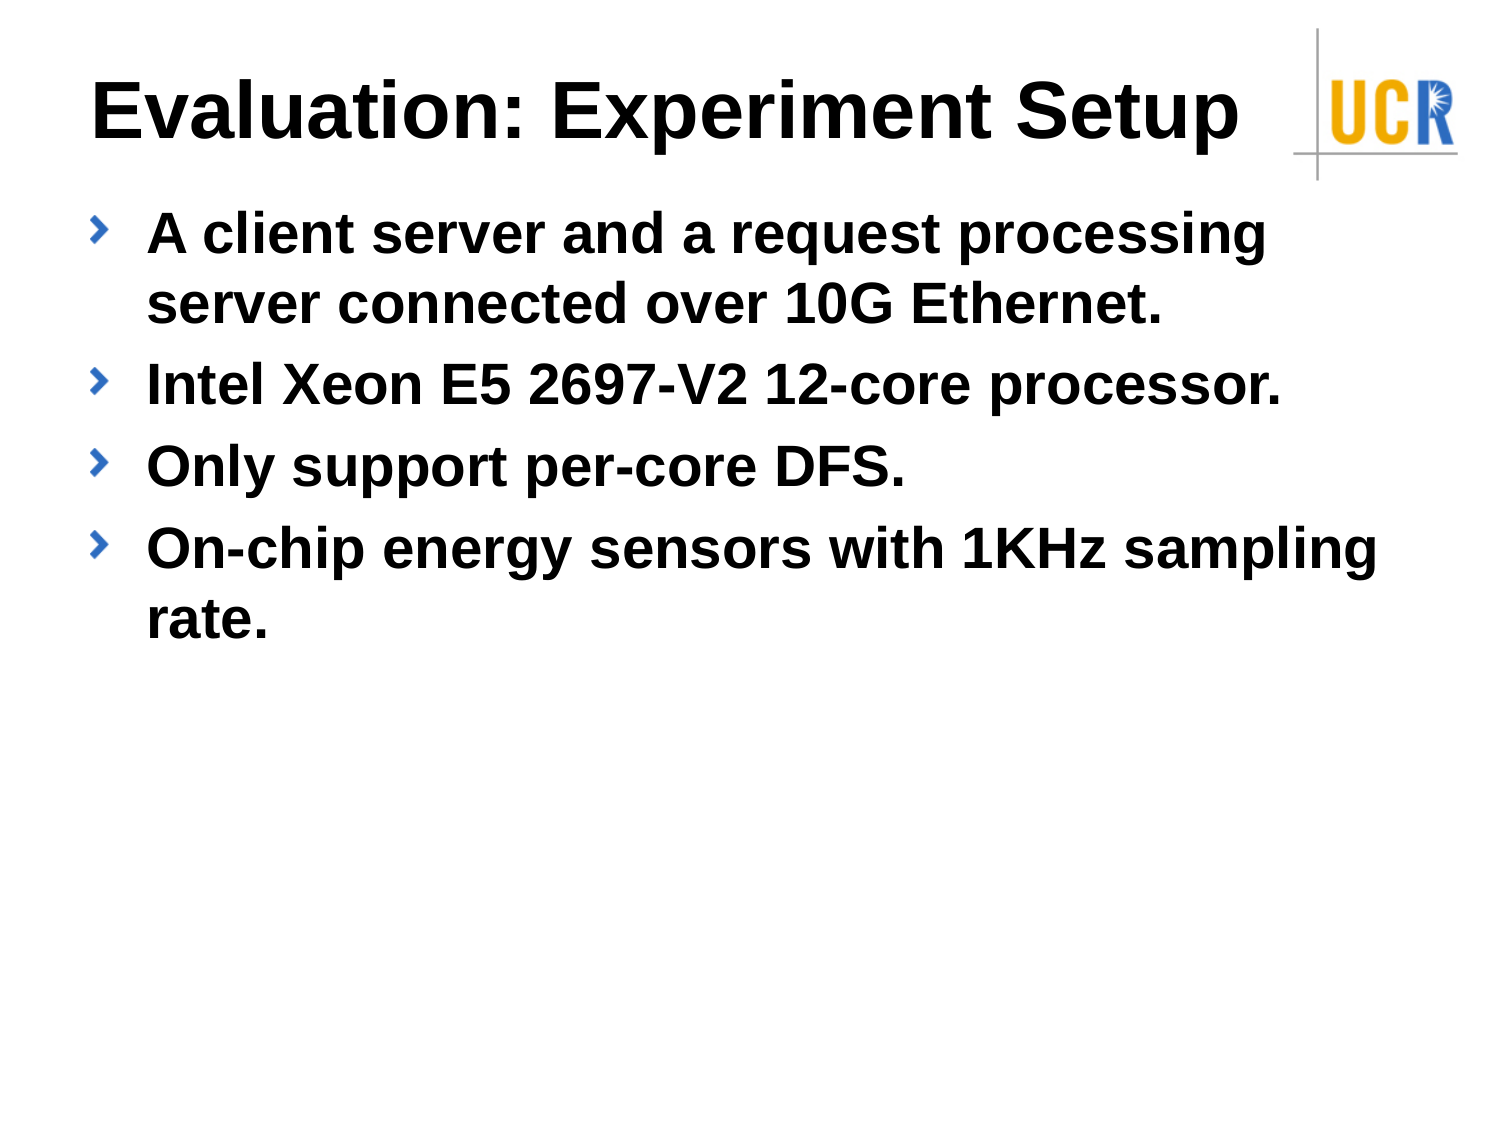

# Evaluation: Experiment Setup
A client server and a request processing server connected over 10G Ethernet.
Intel Xeon E5 2697-V2 12-core processor.
Only support per-core DFS.
On-chip energy sensors with 1KHz sampling rate.